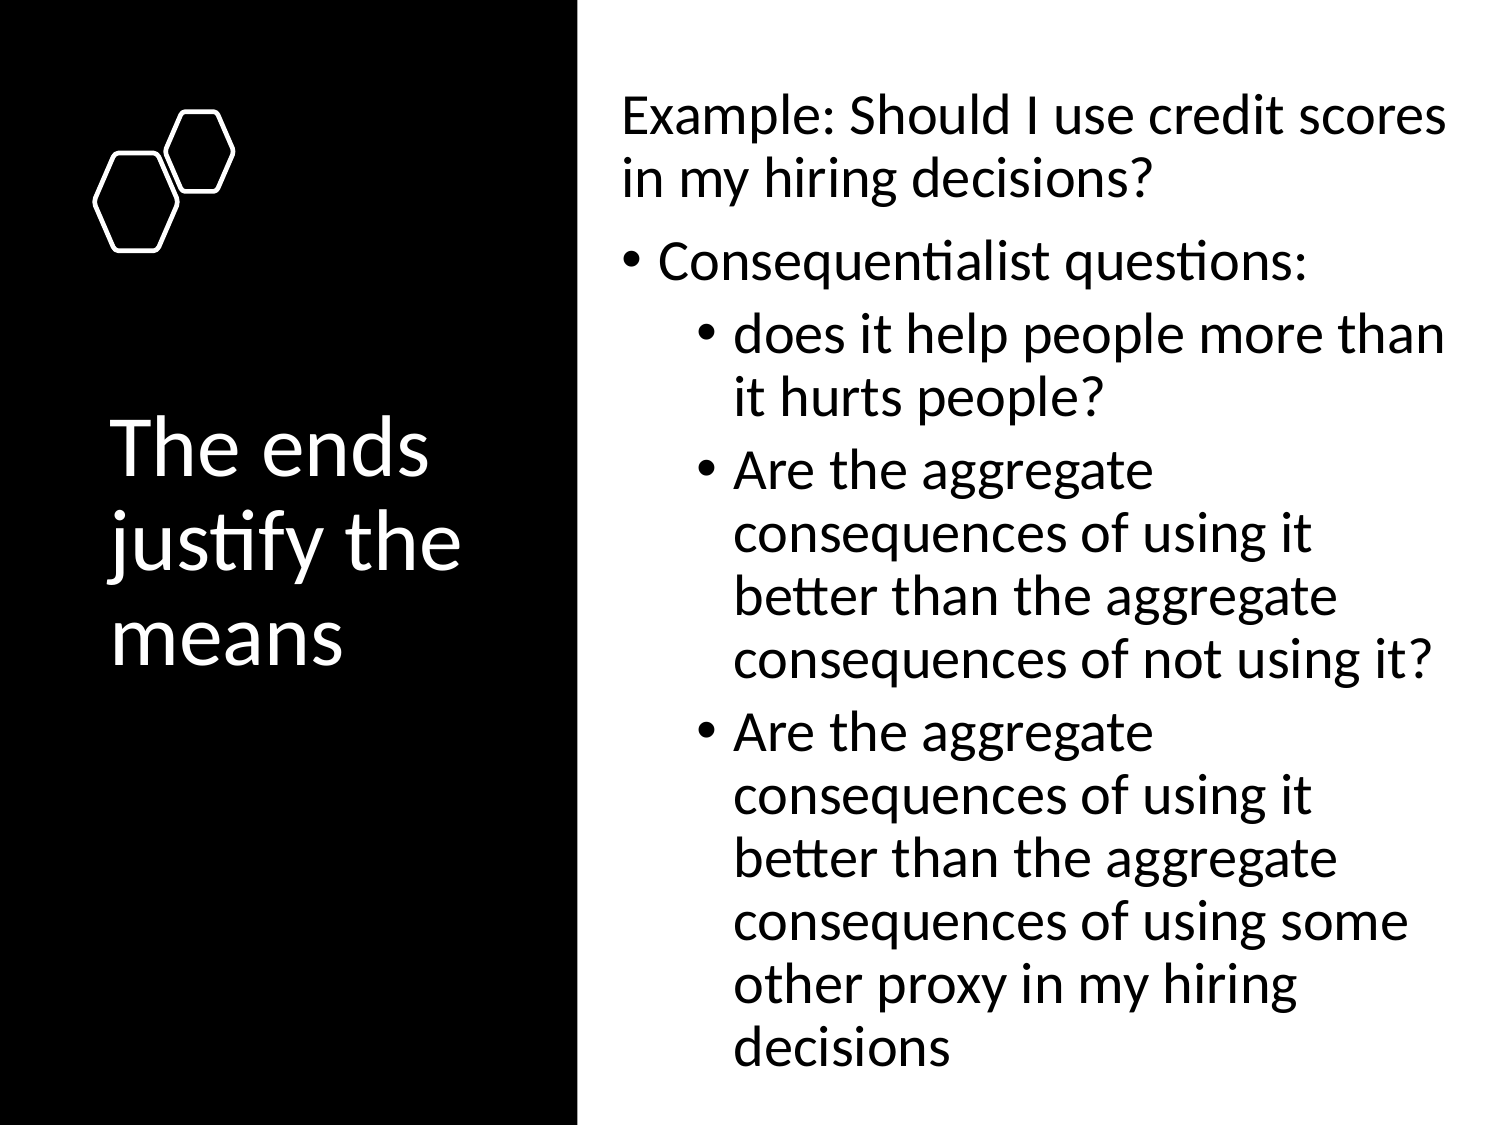

Example: Should I use credit scores in my hiring decisions?
Consequentialist questions:
does it help people more than it hurts people?
Are the aggregate consequences of using it better than the aggregate consequences of not using it?
Are the aggregate consequences of using it better than the aggregate consequences of using some other proxy in my hiring decisions

# The ends justify the means